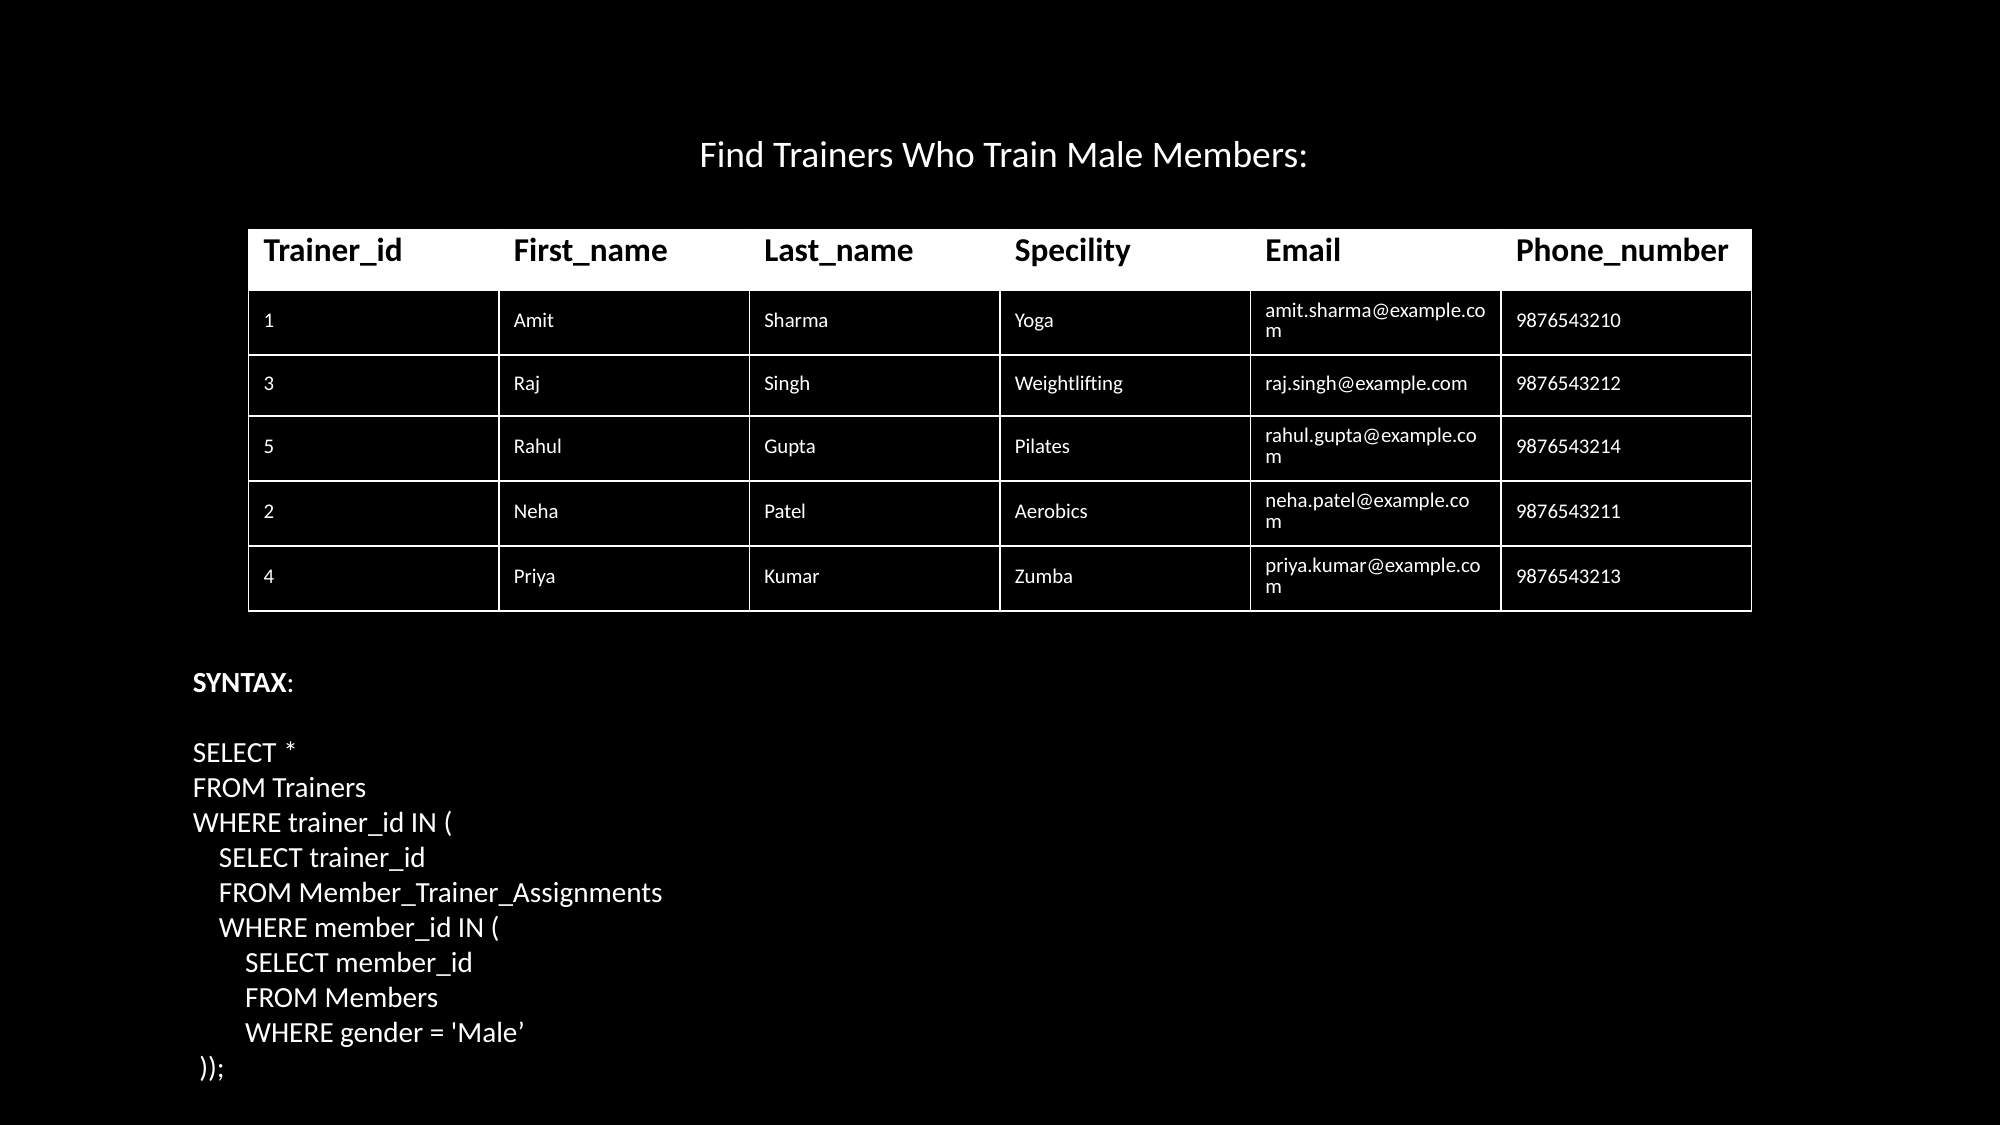

Find Trainers Who Train Male Members:
| Trainer\_id | First\_name | Last\_name | Specility | Email | Phone\_number |
| --- | --- | --- | --- | --- | --- |
| 1 | Amit | Sharma | Yoga | amit.sharma@example.com | 9876543210 |
| 3 | Raj | Singh | Weightlifting | raj.singh@example.com | 9876543212 |
| 5 | Rahul | Gupta | Pilates | rahul.gupta@example.com | 9876543214 |
| 2 | Neha | Patel | Aerobics | neha.patel@example.com | 9876543211 |
| 4 | Priya | Kumar | Zumba | priya.kumar@example.com | 9876543213 |
SYNTAX:

SELECT *
FROM Trainers
WHERE trainer_id IN (
    SELECT trainer_id
    FROM Member_Trainer_Assignments
    WHERE member_id IN (
        SELECT member_id
        FROM Members
        WHERE gender = 'Male’
 ));